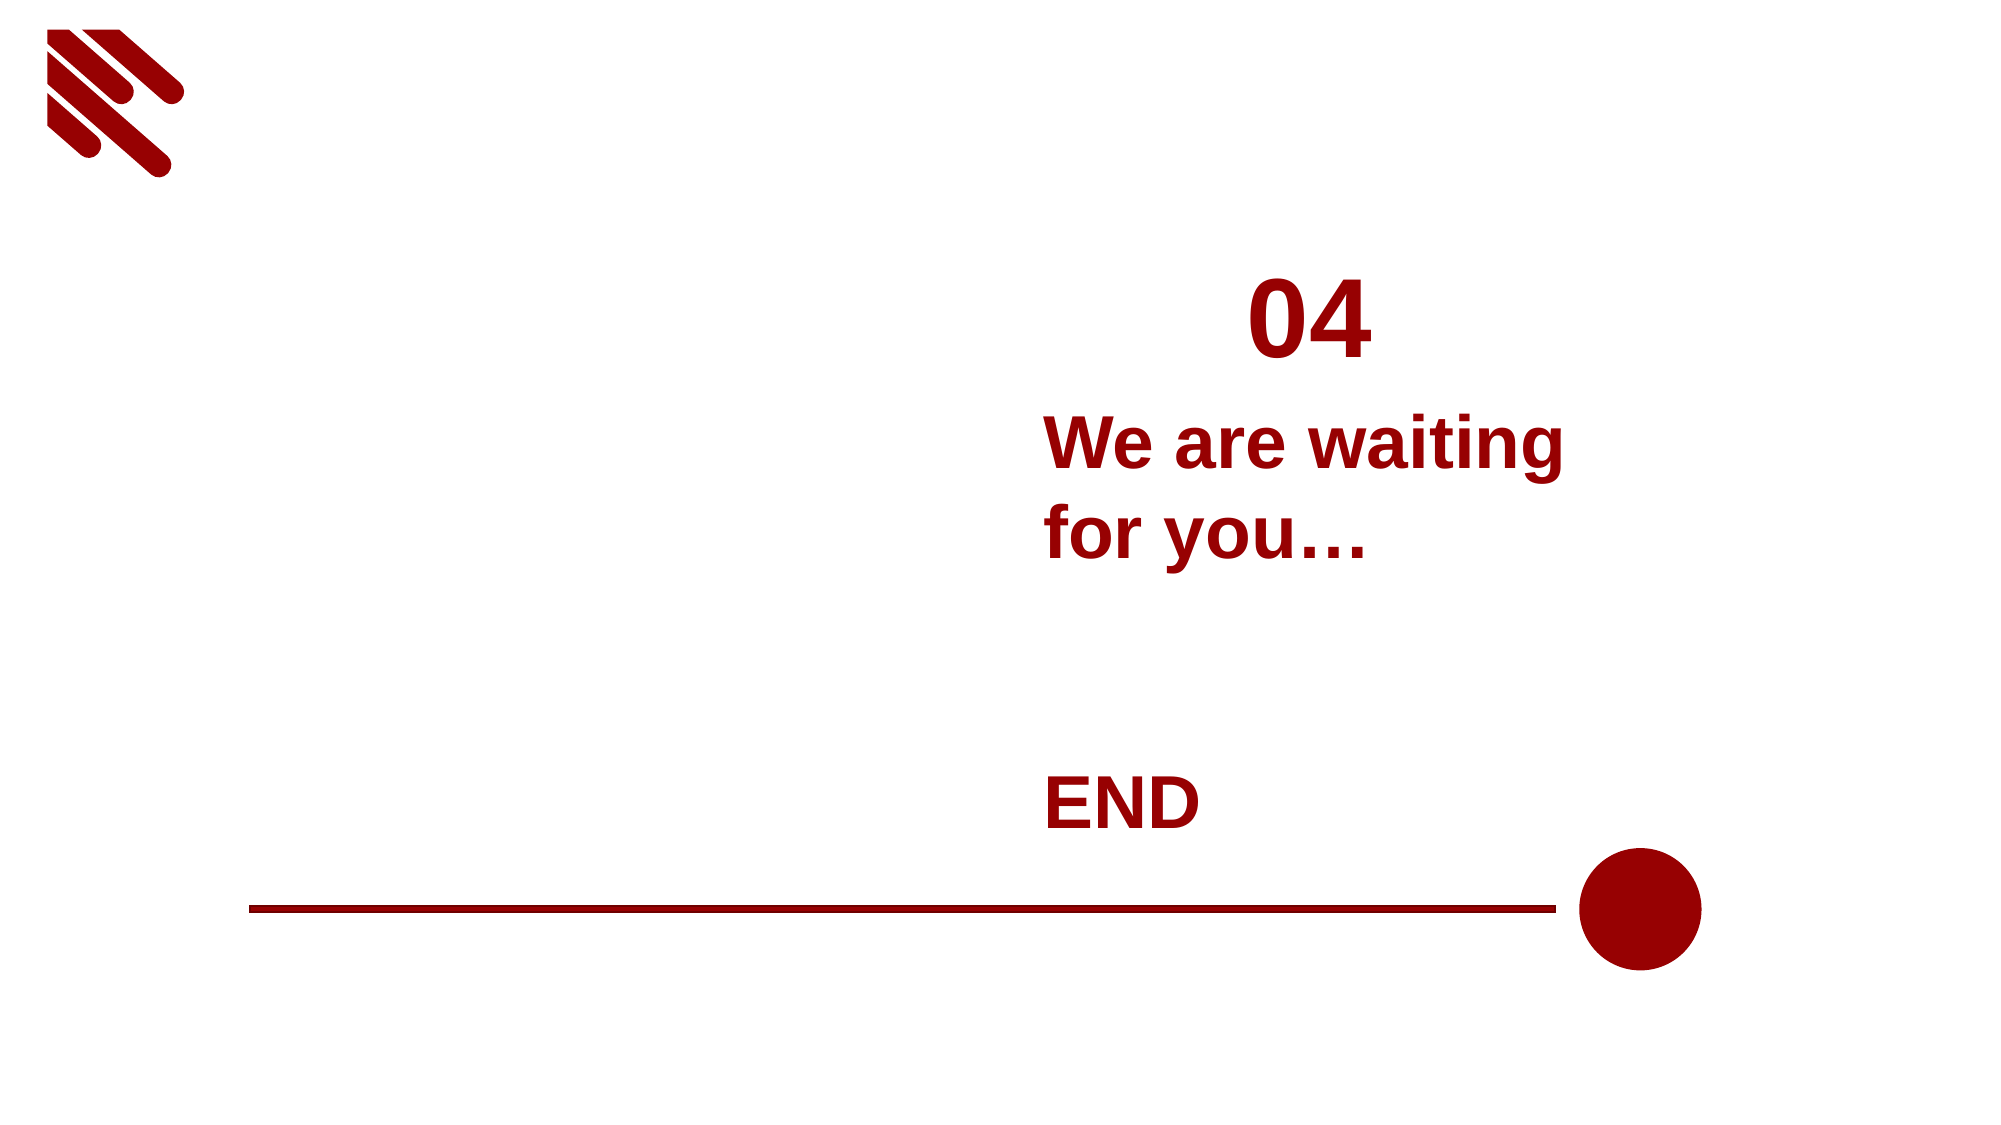

04
We are waiting for you…

END